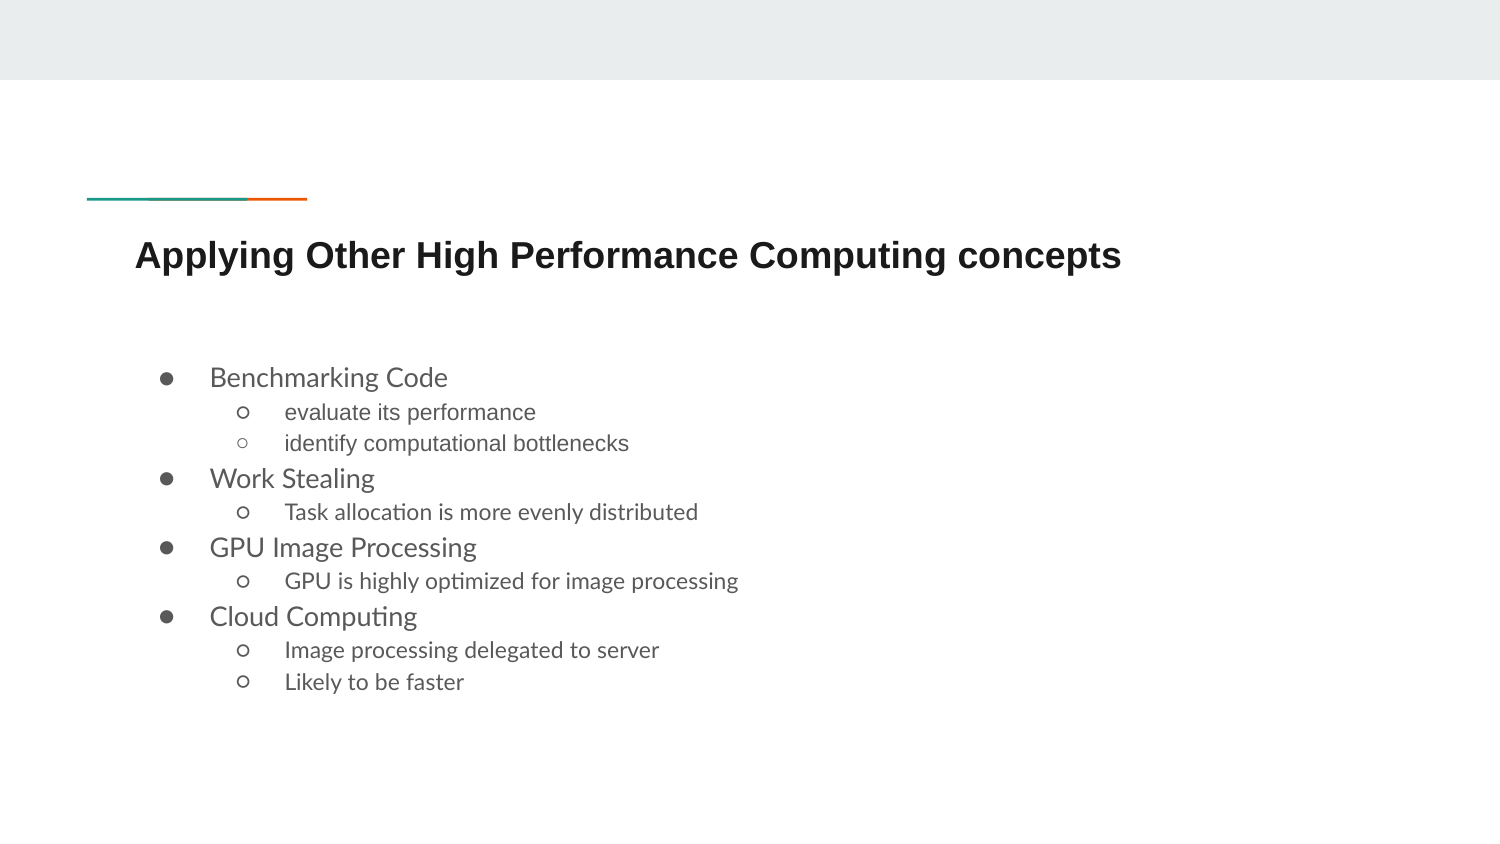

# Applying Other High Performance Computing concepts
Benchmarking Code
evaluate its performance
identify computational bottlenecks
Work Stealing
Task allocation is more evenly distributed
GPU Image Processing
GPU is highly optimized for image processing
Cloud Computing
Image processing delegated to server
Likely to be faster